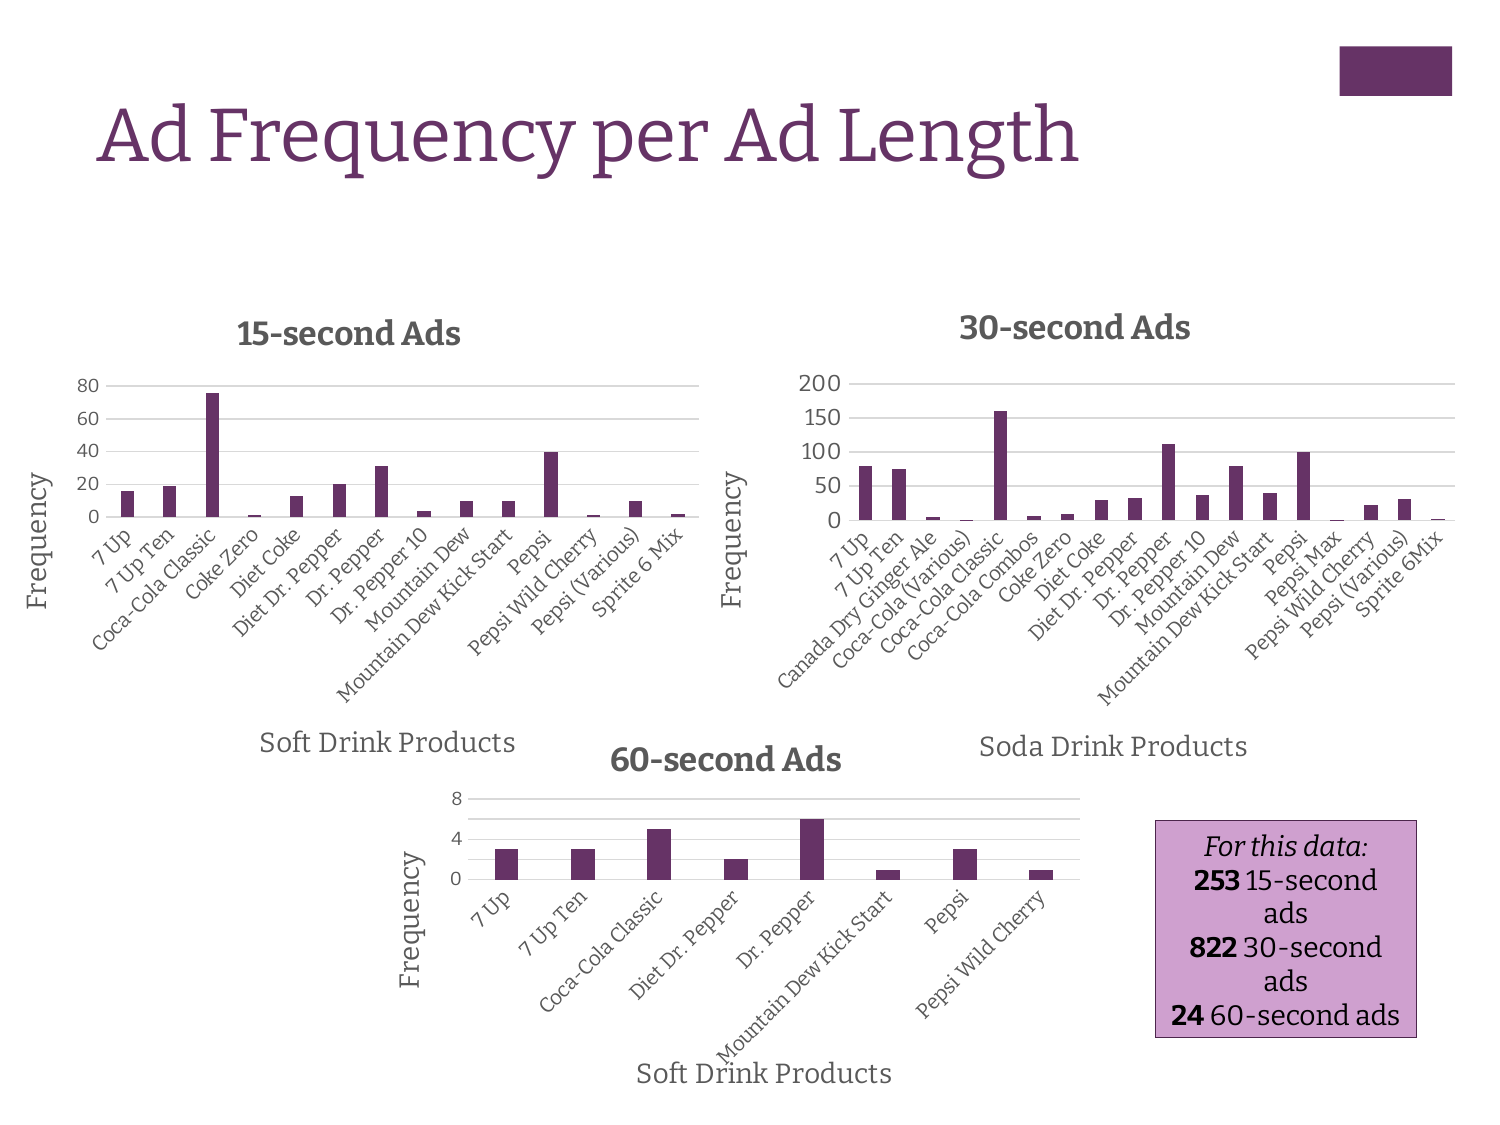

Ad Frequency per Ad Length

### Chart: 30-second Ads

| Category |  |
|---|---|
| 7 Up | 79.0 |
| 7 Up Ten | 75.0 |
| Canada Dry Ginger Ale | 5.0 |
| Coca-Cola (Various) | 1.0 |
| Coca-Cola Classic | 160.0 |
| Coca-Cola Combos | 7.0 |
| Coke Zero | 9.0 |
| Diet Coke | 29.0 |
| Diet Dr. Pepper | 33.0 |
| Dr. Pepper | 112.0 |
| Dr. Pepper 10 | 37.0 |
| Mountain Dew | 79.0 |
| Mountain Dew Kick Start | 40.0 |
| Pepsi | 100.0 |
| Pepsi Max | 1.0 |
| Pepsi Wild Cherry | 22.0 |
| Pepsi (Various) | 31.0 |
| Sprite 6Mix | 2.0 |

### Chart: 15-second Ads

| Category |  |
|---|---|
| 7 Up | 16.0 |
| 7 Up Ten | 19.0 |
| Coca-Cola Classic | 76.0 |
| Coke Zero | 1.0 |
| Diet Coke | 13.0 |
| Diet Dr. Pepper | 20.0 |
| Dr. Pepper | 31.0 |
| Dr. Pepper 10 | 4.0 |
| Mountain Dew | 10.0 |
| Mountain Dew Kick Start | 10.0 |
| Pepsi  | 40.0 |
| Pepsi Wild Cherry | 1.0 |
| Pepsi (Various) | 10.0 |
| Sprite 6 Mix | 2.0 |

### Chart: 60-second Ads

| Category |  |
|---|---|
| 7 Up | 3.0 |
| 7 Up Ten | 3.0 |
| Coca-Cola Classic | 5.0 |
| Diet Dr. Pepper | 2.0 |
| Dr. Pepper | 6.0 |
| Mountain Dew Kick Start | 1.0 |
| Pepsi | 3.0 |
| Pepsi Wild Cherry | 1.0 |
For this data:
253 15-second ads
822 30-second ads
24 60-second ads